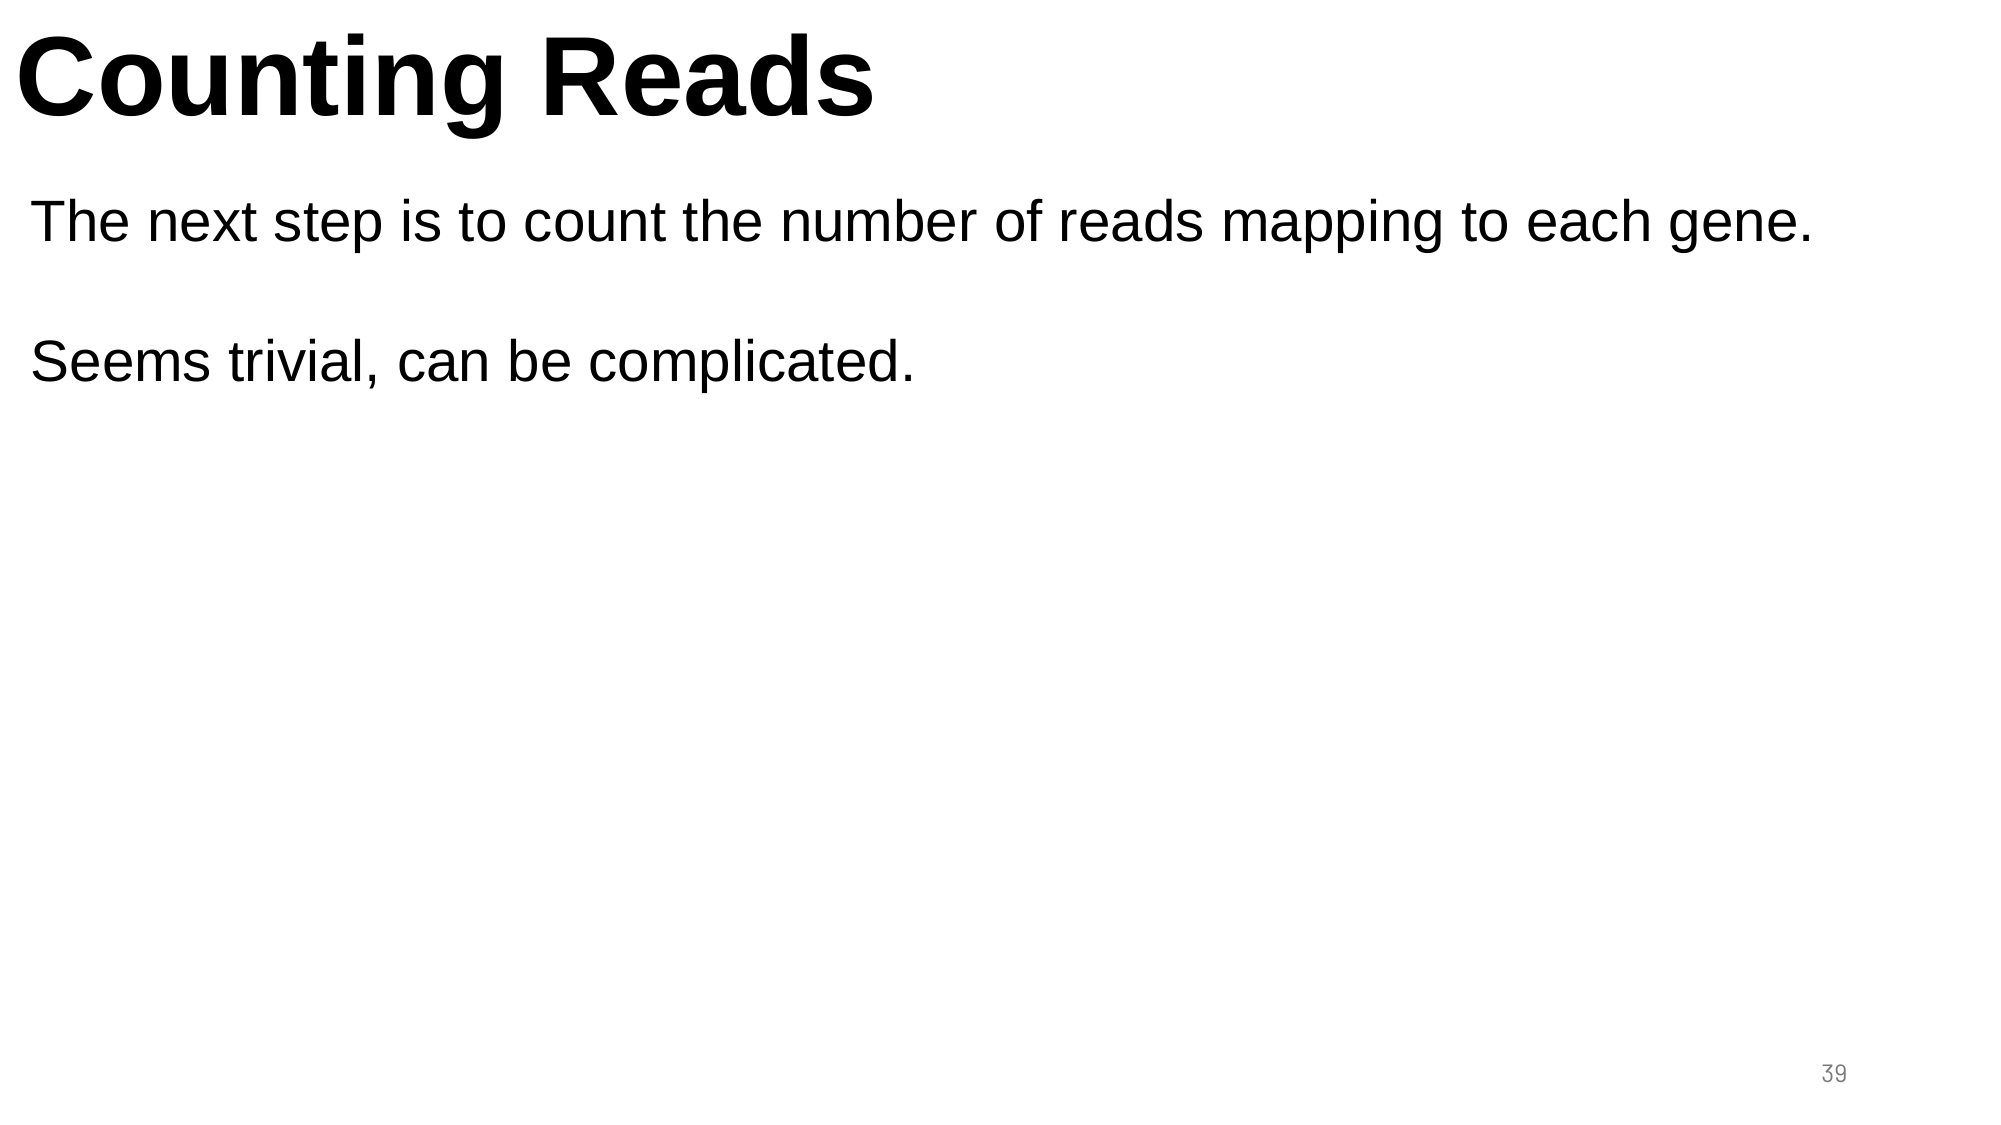

Counting Reads
The next step is to count the number of reads mapping to each gene.

Seems trivial, can be complicated.

39